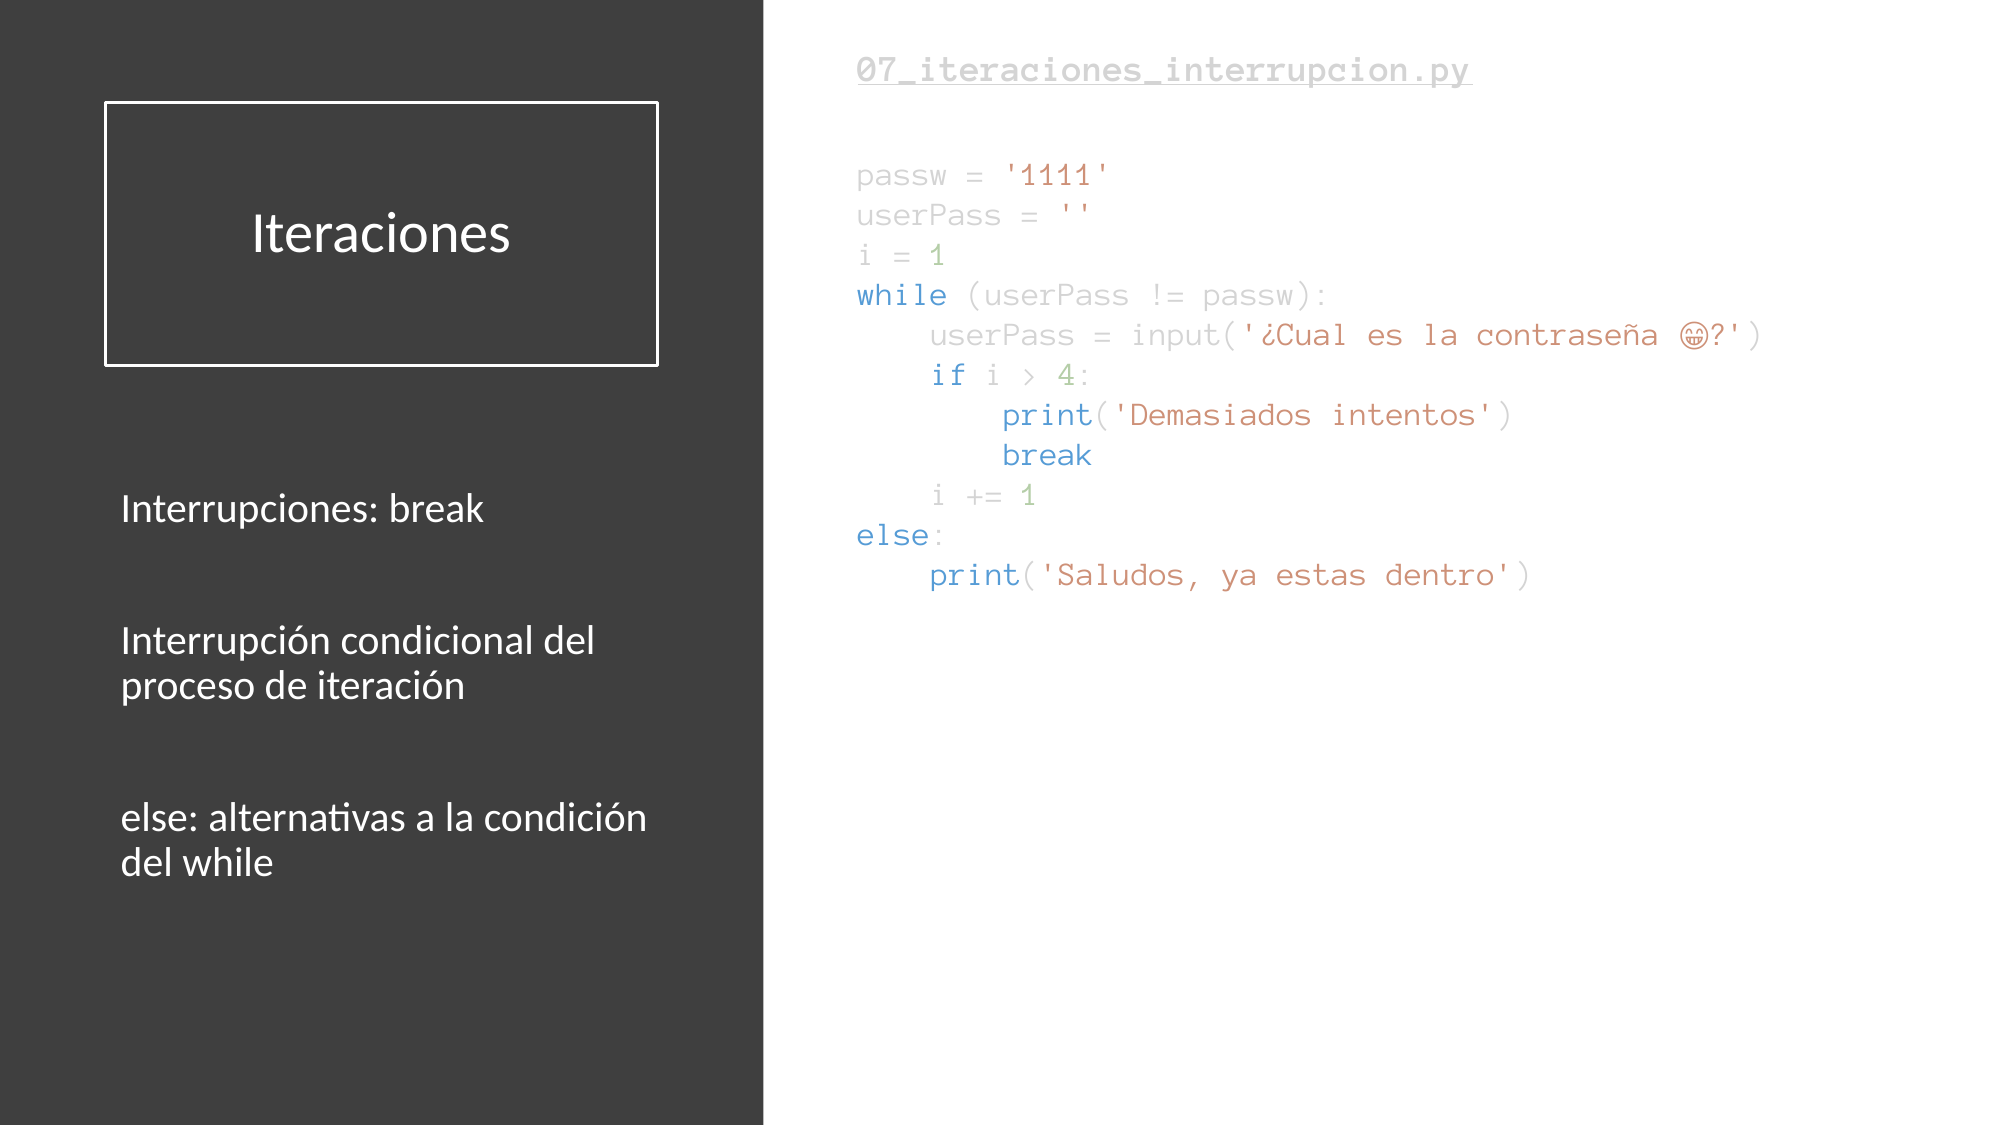

07_iteraciones_interrupcion.py
# Iteraciones
passw = '1111'
userPass = ''
i = 1
while (userPass != passw):
    userPass = input('¿Cual es la contraseña 😁?')
    if i > 4:
        print('Demasiados intentos')
        break
    i += 1
else:
    print('Saludos, ya estas dentro')
Interrupciones: break

Interrupción condicional del proceso de iteración

else: alternativas a la condición del while
¿Cual es la contraseña 😁?1234
¿Cual es la contraseña 😁?2345
¿Cual es la contraseña 😁?4567
¿Cual es la contraseña 😁?23423
¿Cual es la contraseña 😁?12345
Demasiados intentos
¿Cual es la contraseña 😁?1111
Saludos, ya estas dentro